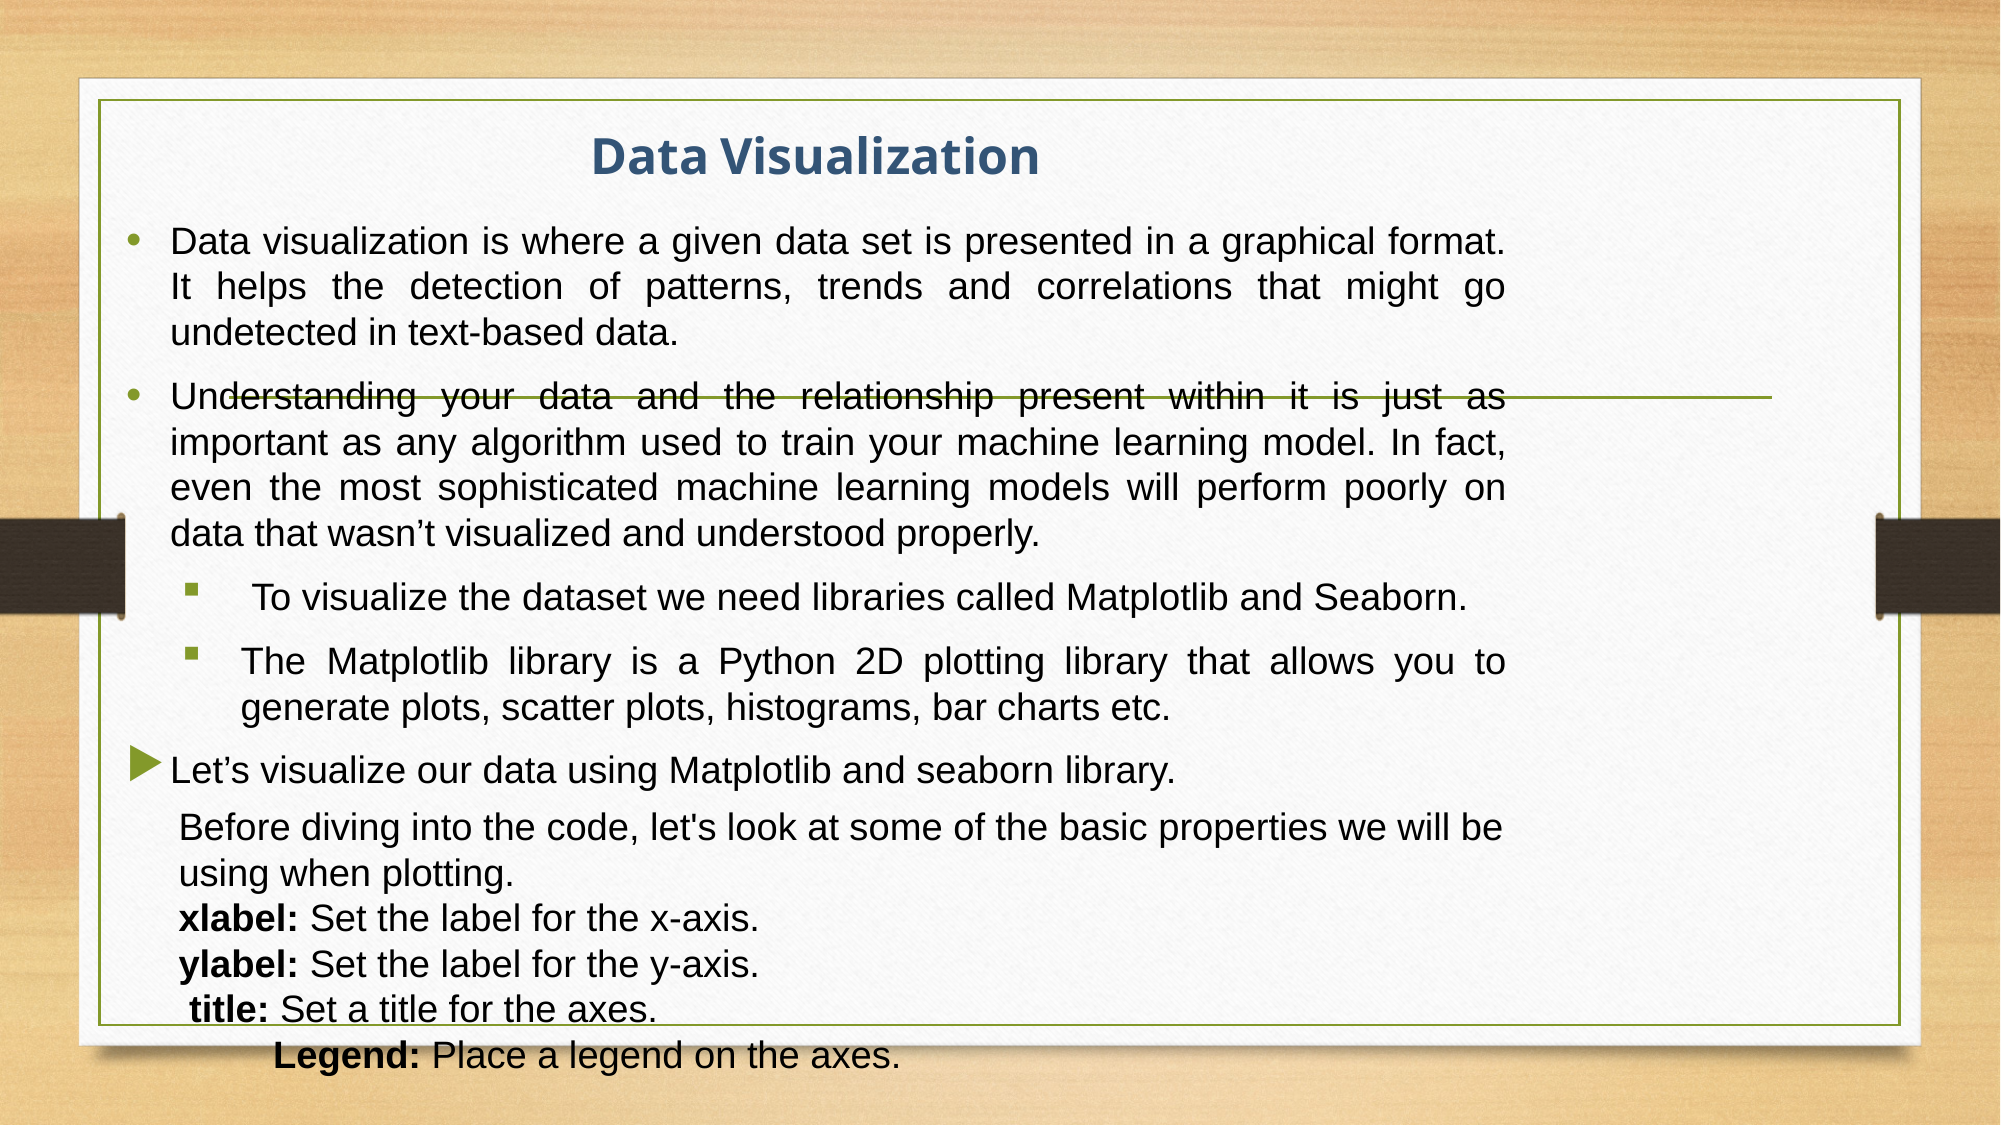

# Data Visualization
Data visualization is where a given data set is presented in a graphical format. It helps the detection of patterns, trends and correlations that might go undetected in text-based data.
Understanding your data and the relationship present within it is just as important as any algorithm used to train your machine learning model. In fact, even the most sophisticated machine learning models will perform poorly on data that wasn’t visualized and understood properly.
 To visualize the dataset we need libraries called Matplotlib and Seaborn.
The  Matplotlib library is a Python 2D plotting library that allows you to generate plots, scatter plots, histograms, bar charts etc.
Let’s visualize our data using Matplotlib and seaborn library.
     Before diving into the code, let's look at some of the basic properties we will be
     using when plotting.
     xlabel: Set the label for the x-axis.
     ylabel: Set the label for the y-axis.
      title: Set a title for the axes.
              Legend: Place a legend on the axes.